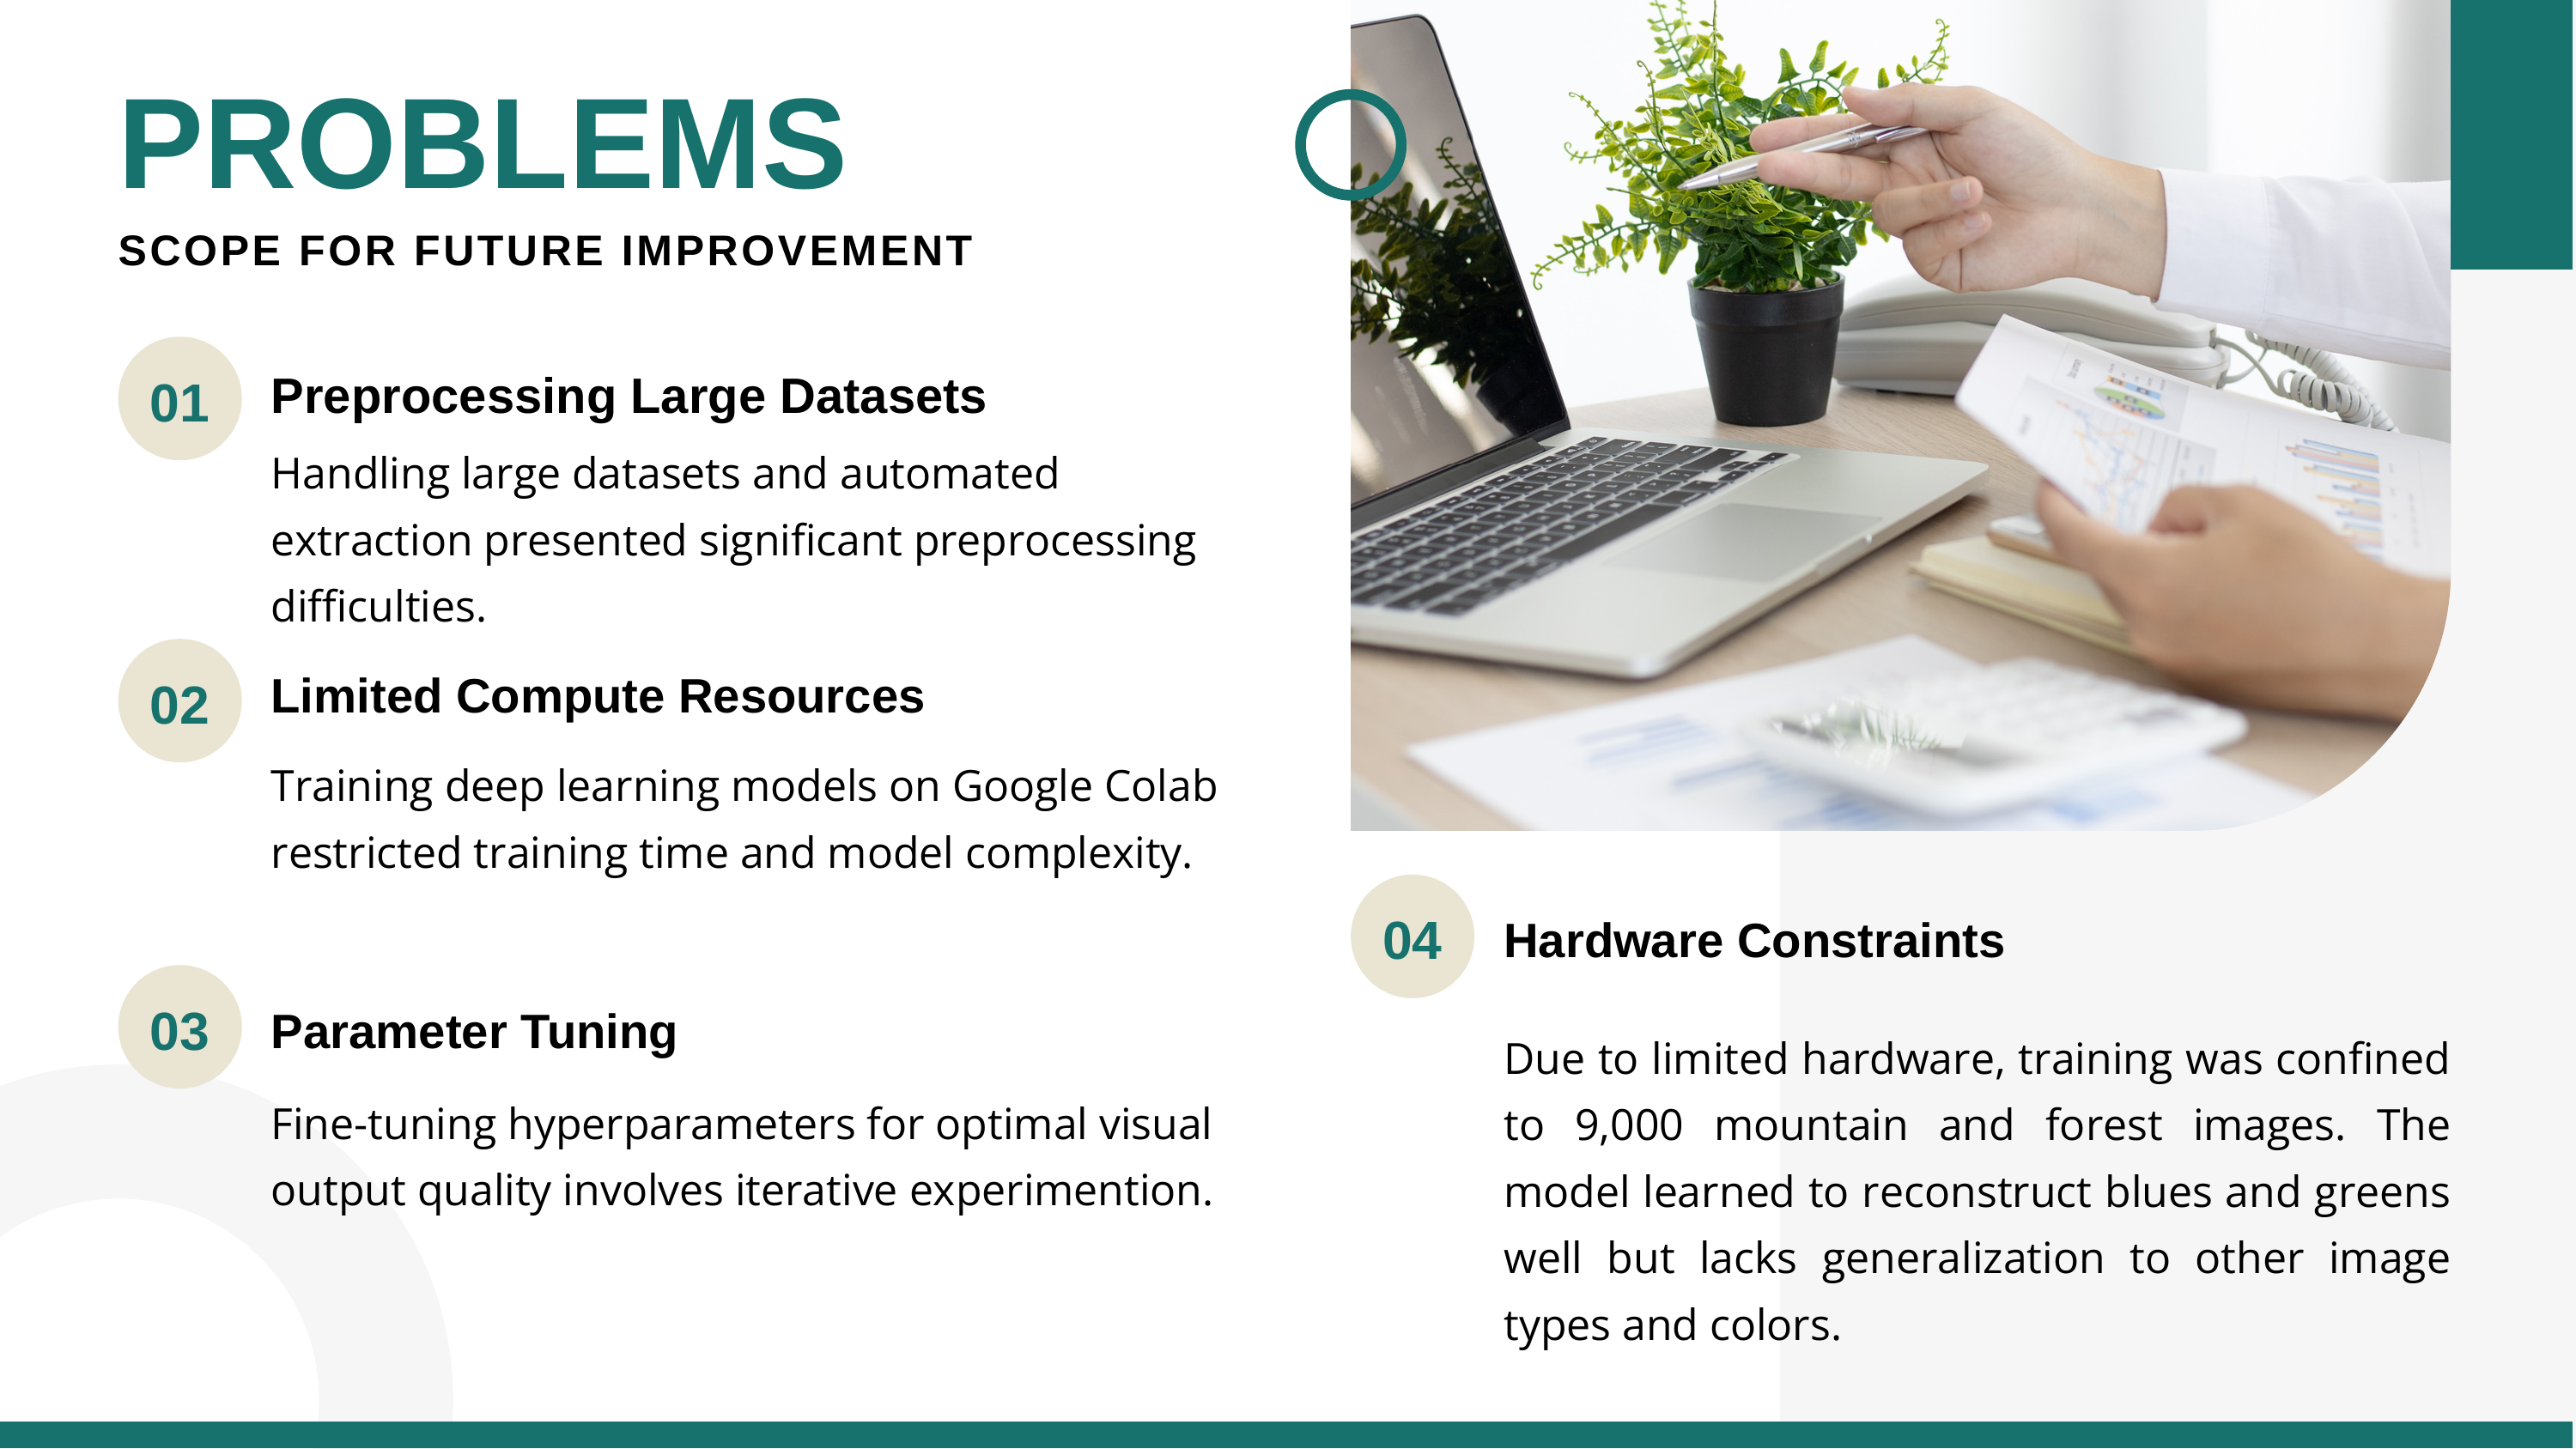

PROBLEMS

SCOPE FOR FUTURE IMPROVEMENT

01
Preprocessing Large Datasets

Handling large datasets and automated extraction presented significant preprocessing difficulties.

02
Limited Compute Resources

Training deep learning models on Google Colab restricted training time and model complexity.

04
Hardware Constraints

Due to limited hardware, training was confined to 9,000 mountain and forest images. The model learned to reconstruct blues and greens well but lacks generalization to other image types and colors.

03
Parameter Tuning

Fine-tuning hyperparameters for optimal visual output quality involves iterative experimention.